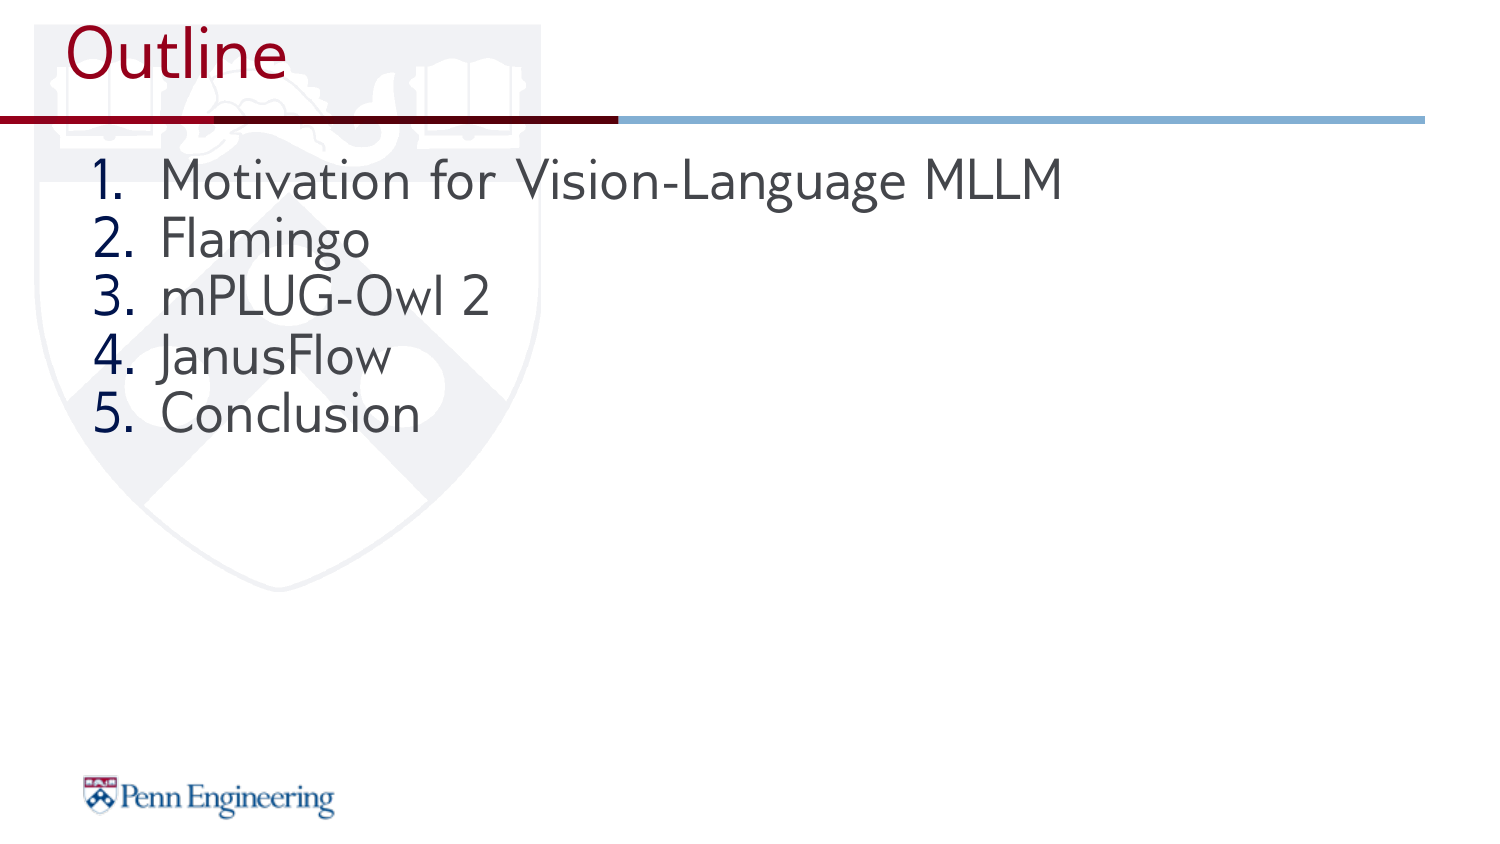

# Outline
Motivation for Vision-Language MLLM
Flamingo
mPLUG-Owl 2
JanusFlow
Conclusion